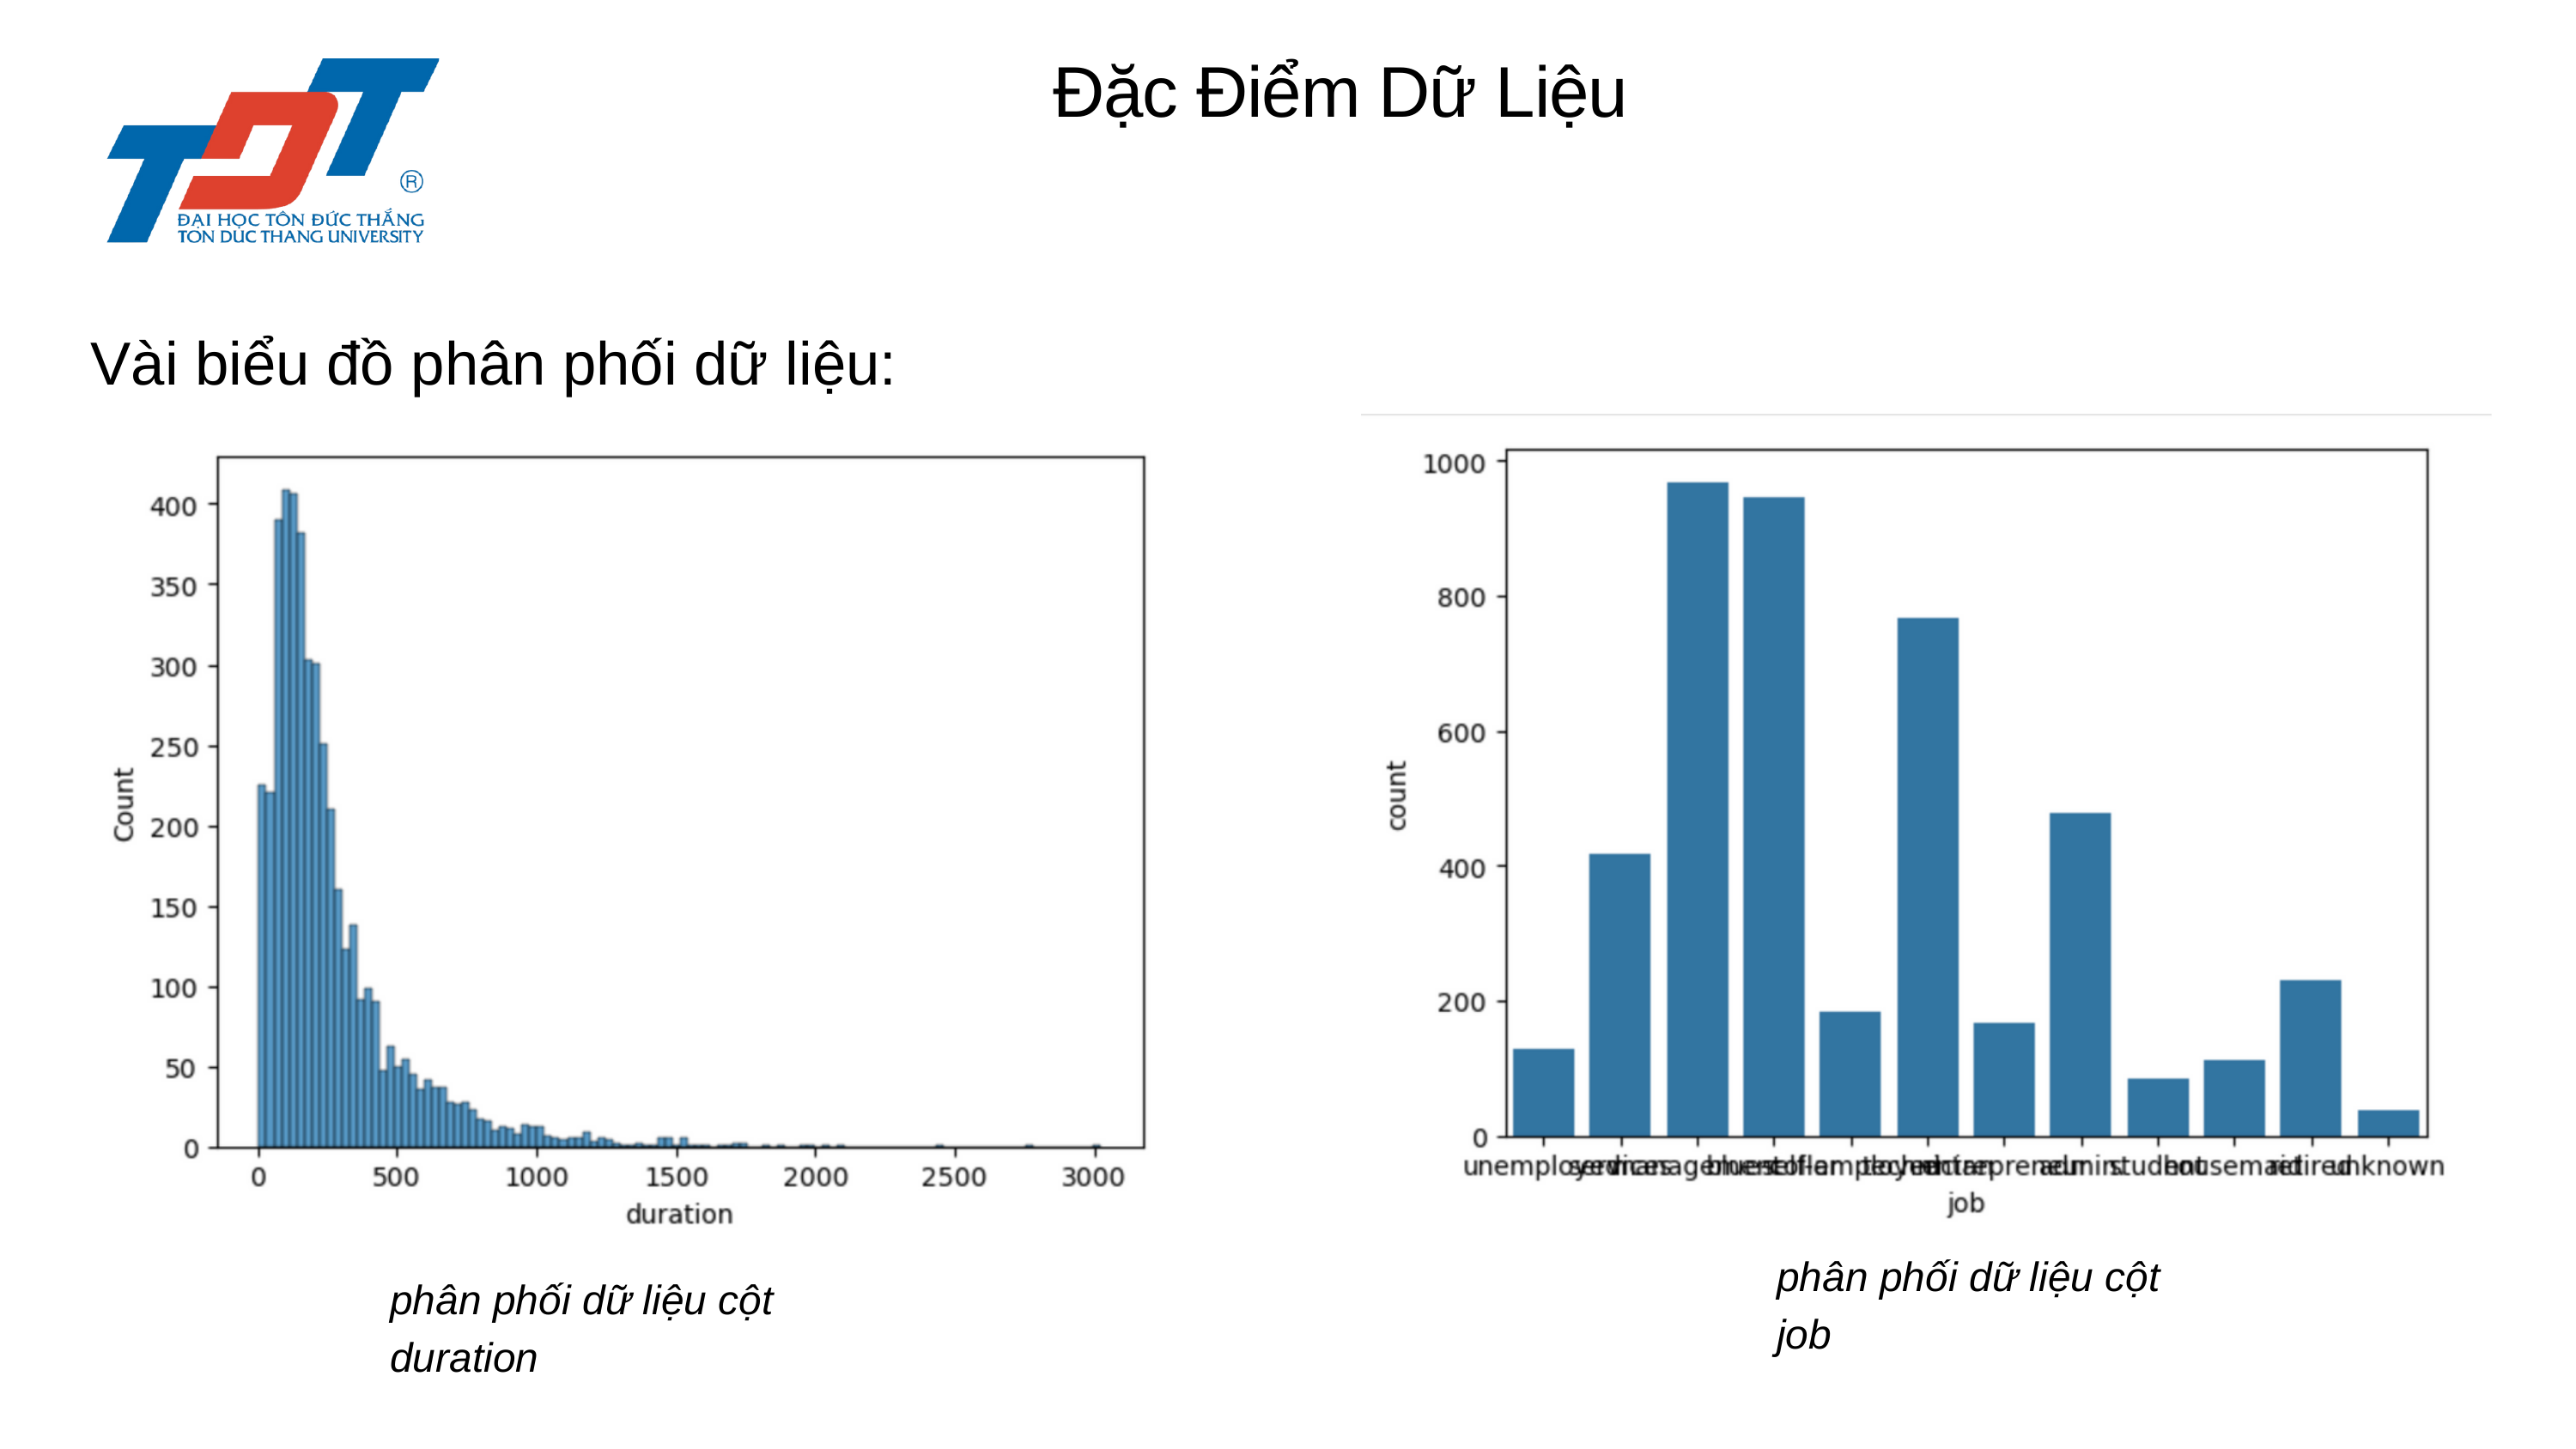

Đặc Điểm Dữ Liệu

Vài biểu đồ phân phối dữ liệu:

phân phối dữ liệu cột job
phân phối dữ liệu cột duration